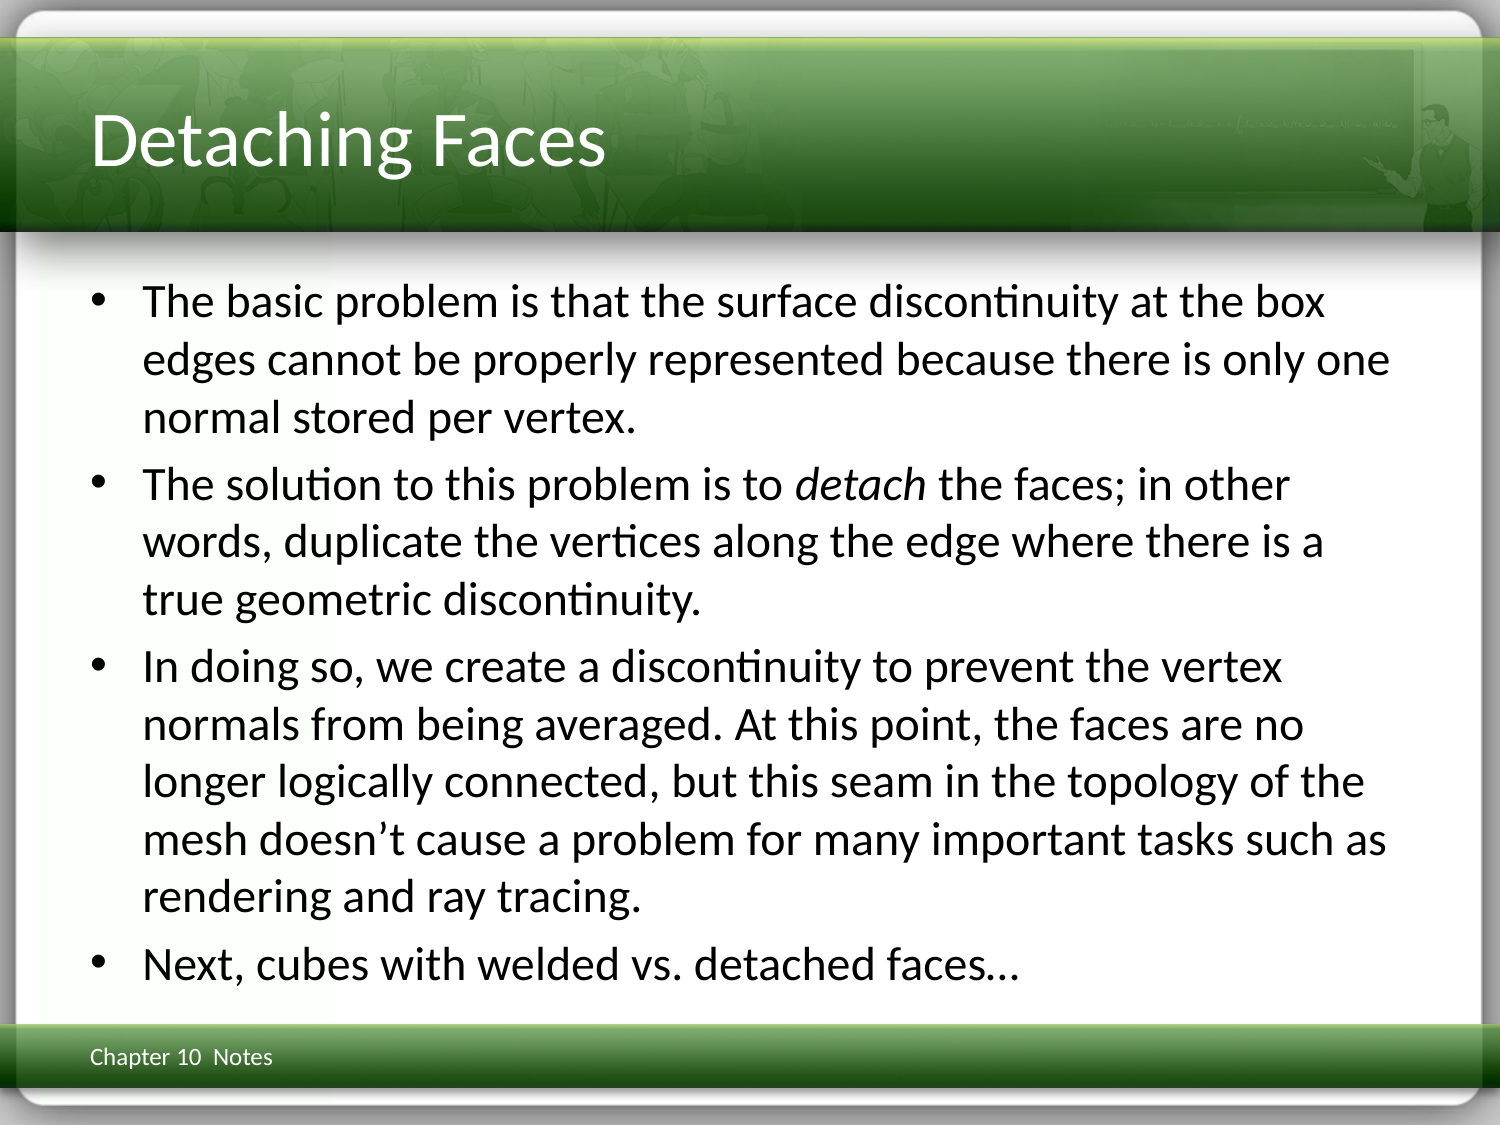

# Detaching Faces
The basic problem is that the surface discontinuity at the box edges cannot be properly represented because there is only one normal stored per vertex.
The solution to this problem is to detach the faces; in other words, duplicate the vertices along the edge where there is a true geometric discontinuity.
In doing so, we create a discontinuity to prevent the vertex normals from being averaged. At this point, the faces are no longer logically connected, but this seam in the topology of the mesh doesn’t cause a problem for many important tasks such as rendering and ray tracing.
Next, cubes with welded vs. detached faces…
Chapter 10  Notes
3D Math Primer for Graphics & Game Dev
105